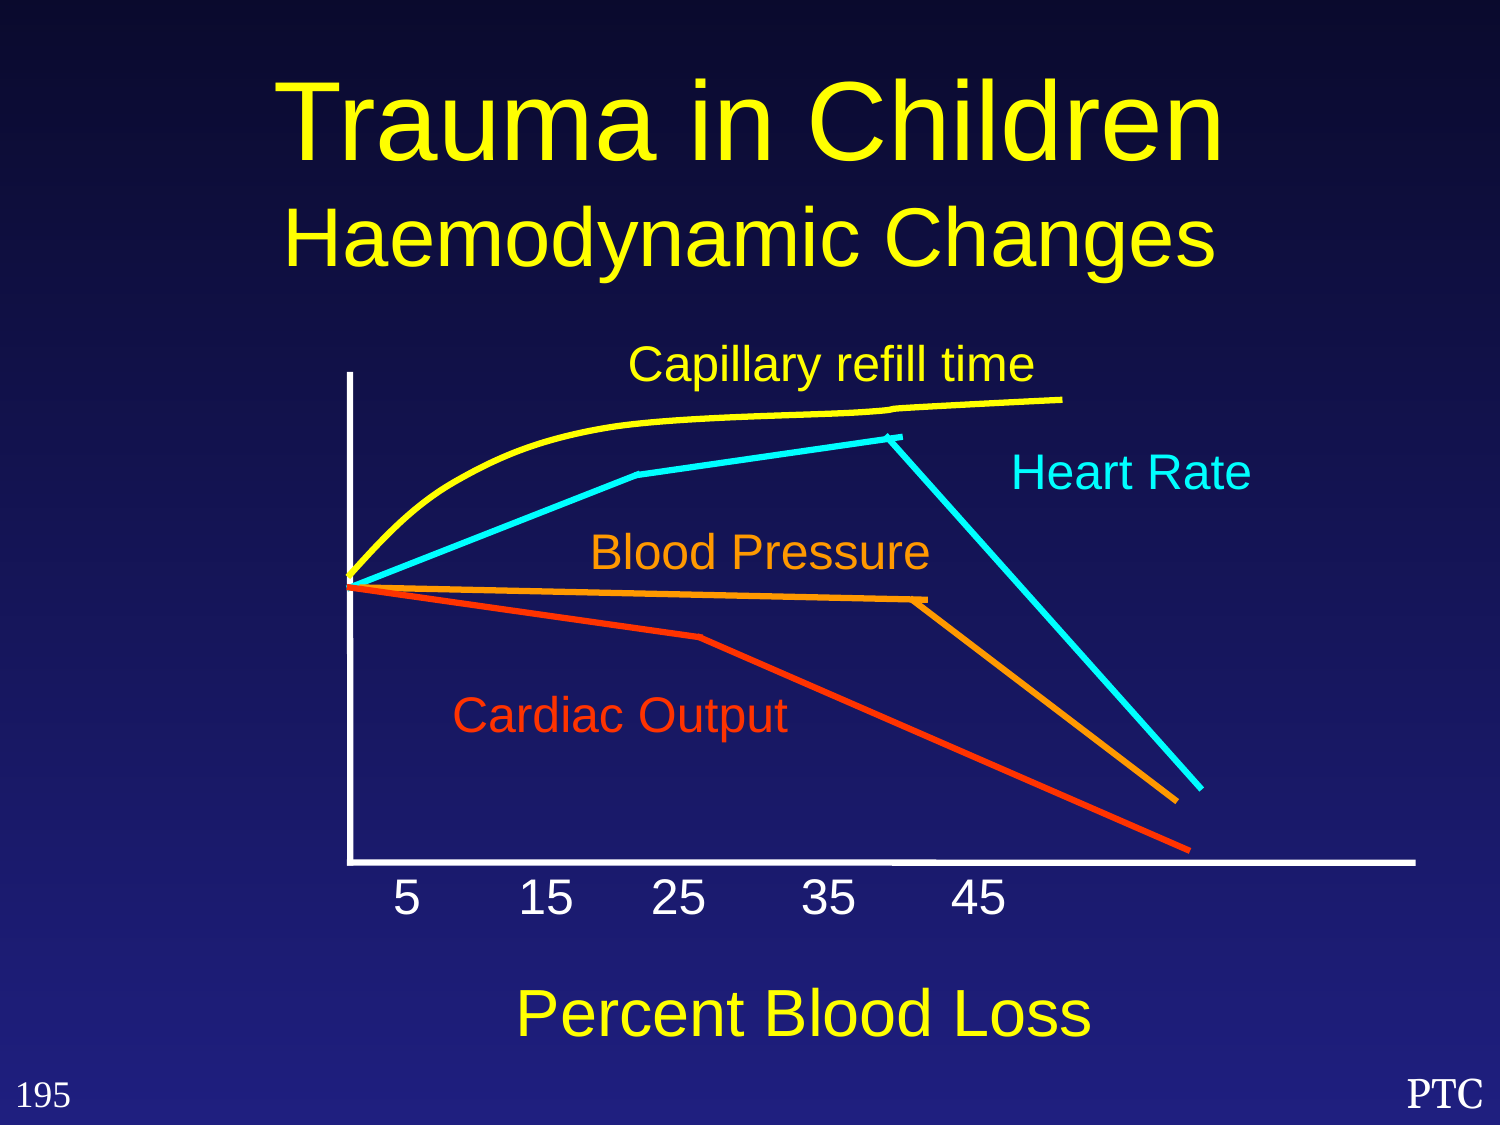

Trauma in Children
Haemodynamic Changes
Capillary refill time

Heart Rate

Blood Pressure

Cardiac Output
    5       15	 25	 35	 45

Percent Blood Loss
195